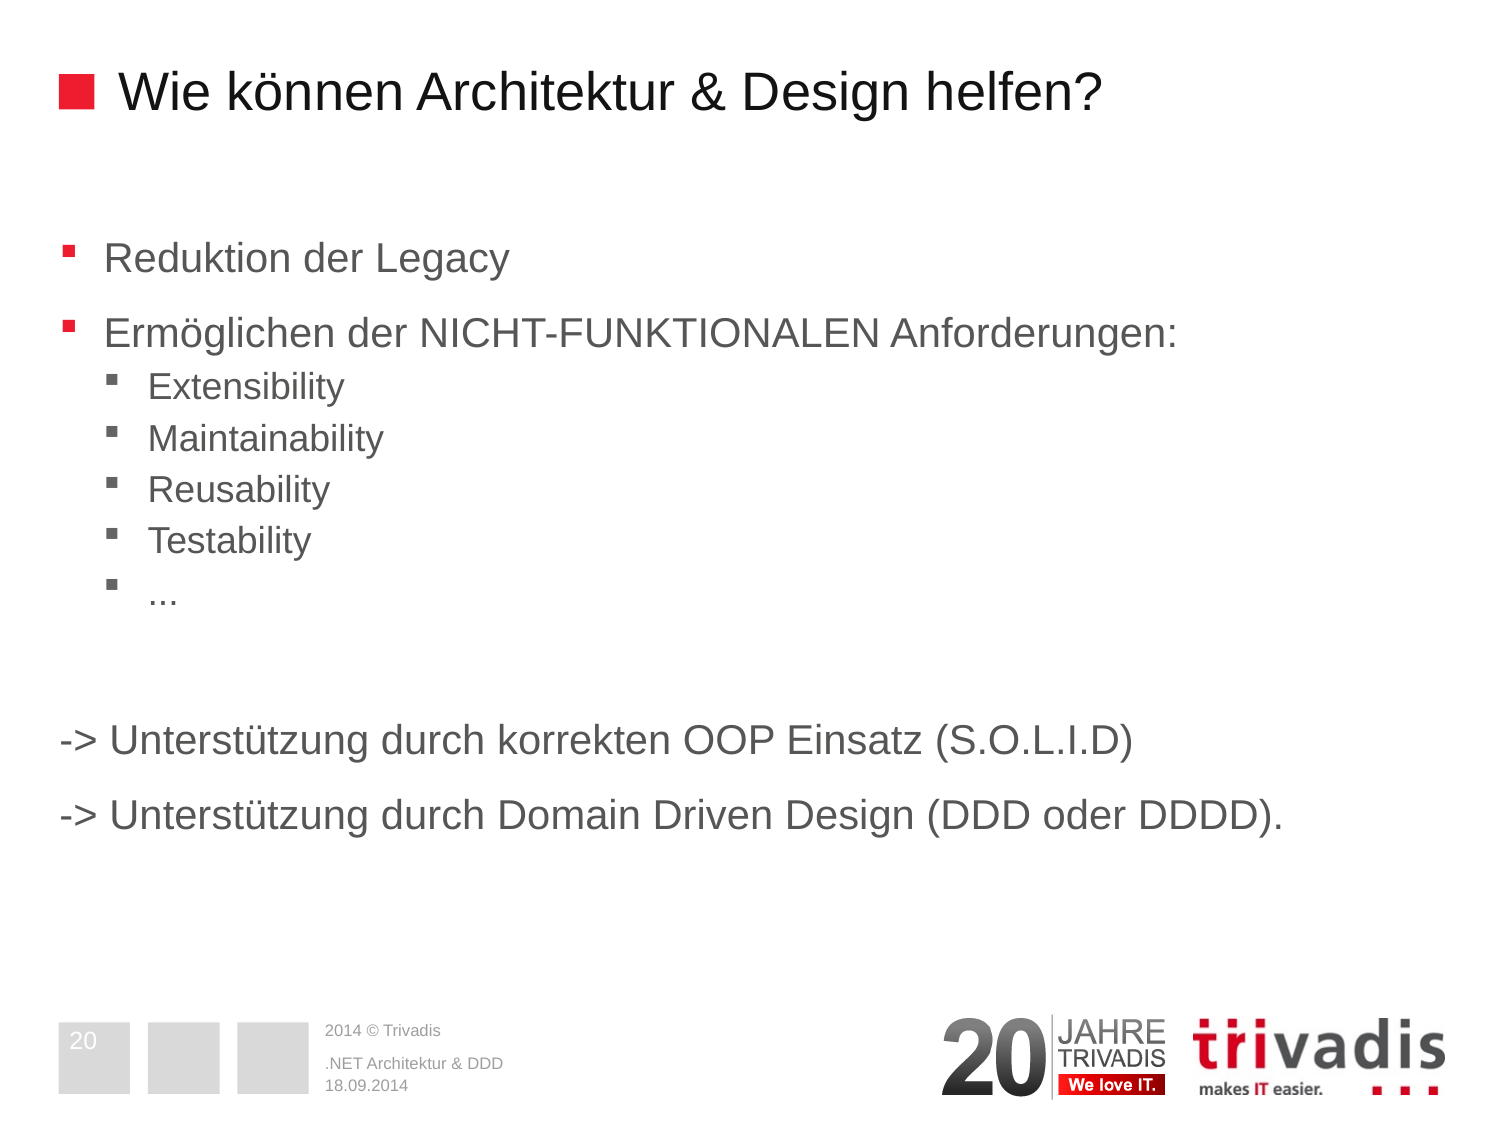

# Wie können Architektur & Design helfen?
Reduktion der Legacy
Ermöglichen der NICHT-FUNKTIONALEN Anforderungen:
Extensibility
Maintainability
Reusability
Testability
...

-> Unterstützung durch korrekten OOP Einsatz (S.O.L.I.D)
-> Unterstützung durch Domain Driven Design (DDD oder DDDD).

20
.NET Architektur & DDD
18.09.2014